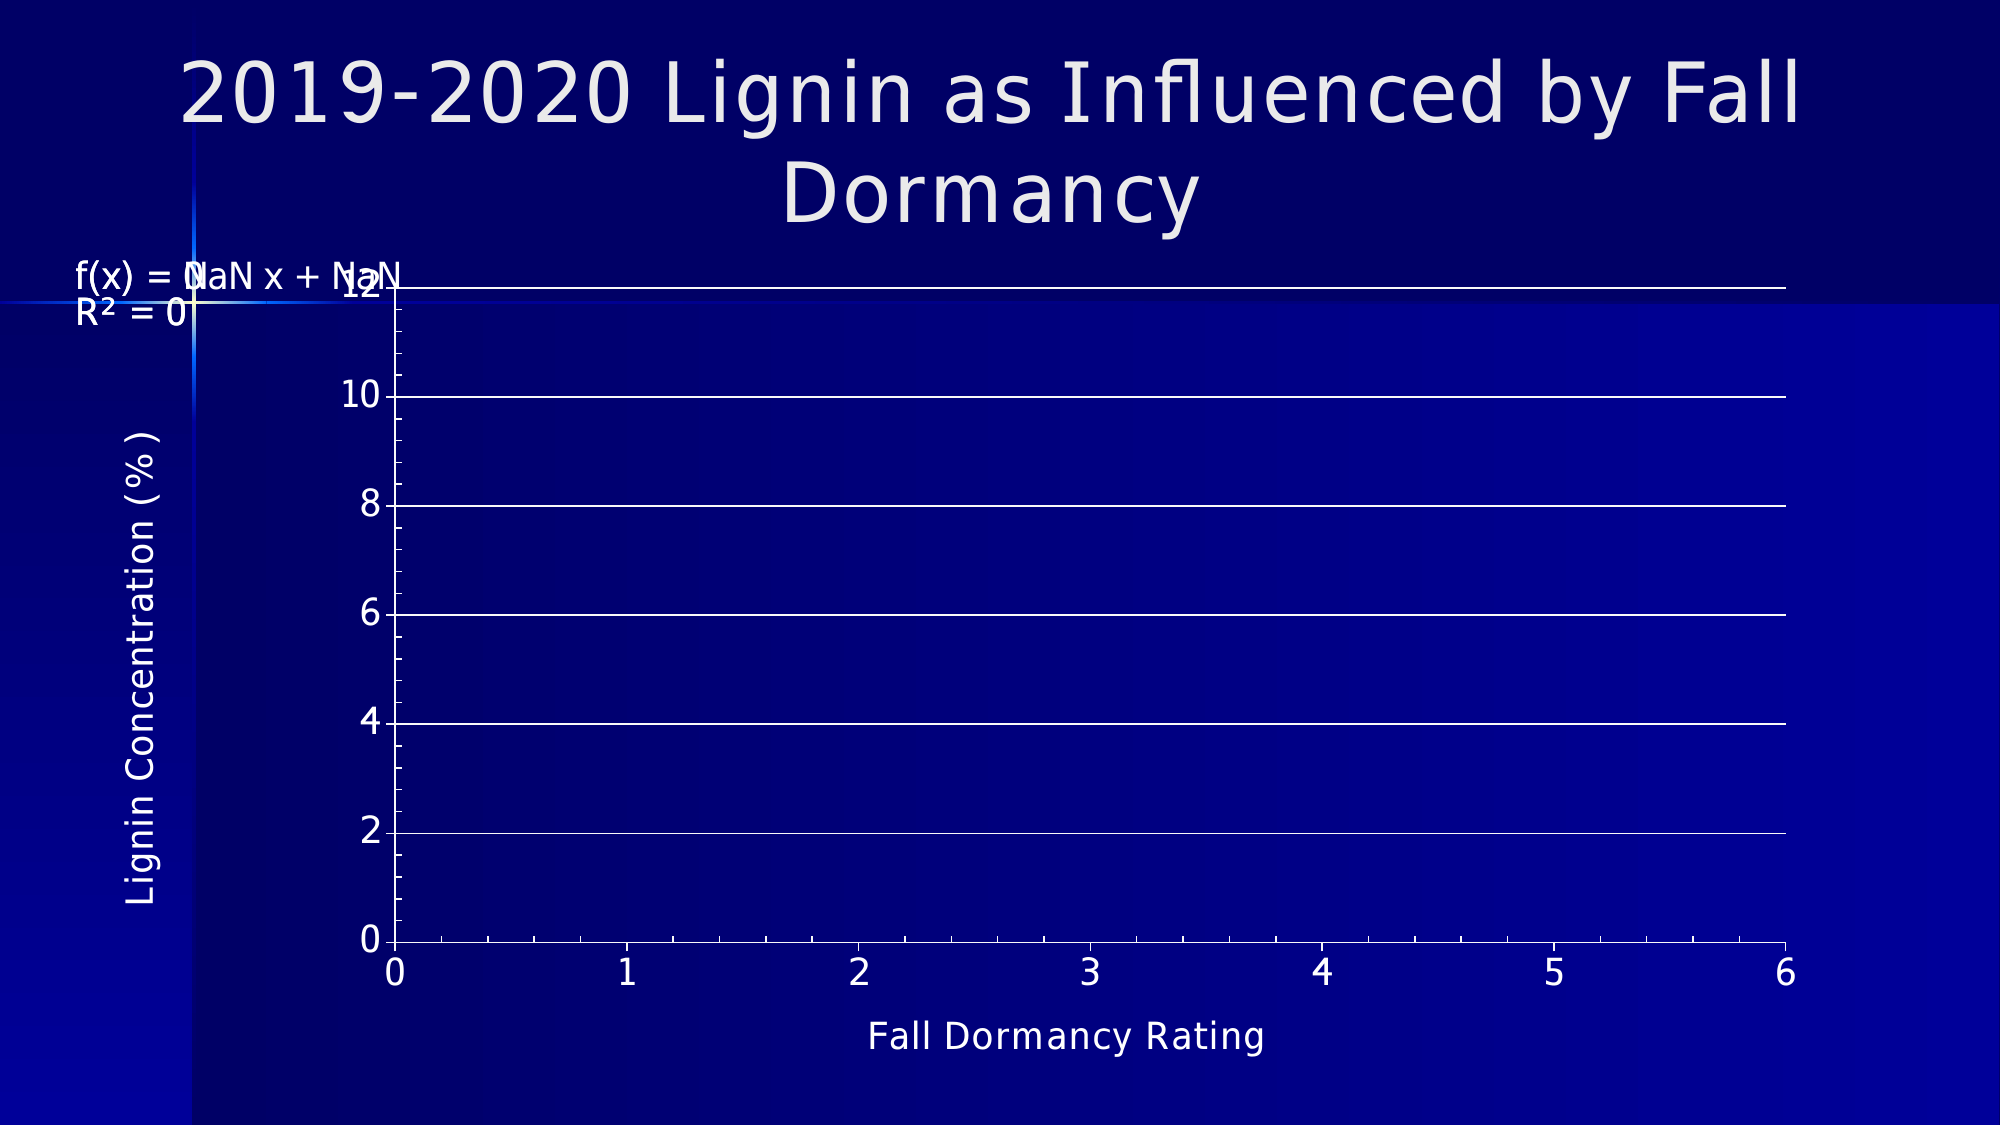

# 2019-2020 Lignin as Influenced by Fall Dormancy

### Chart

| Category | Lignin | Column1 | Column2 | Column3 | Column4 |
|---|---|---|---|---|---|